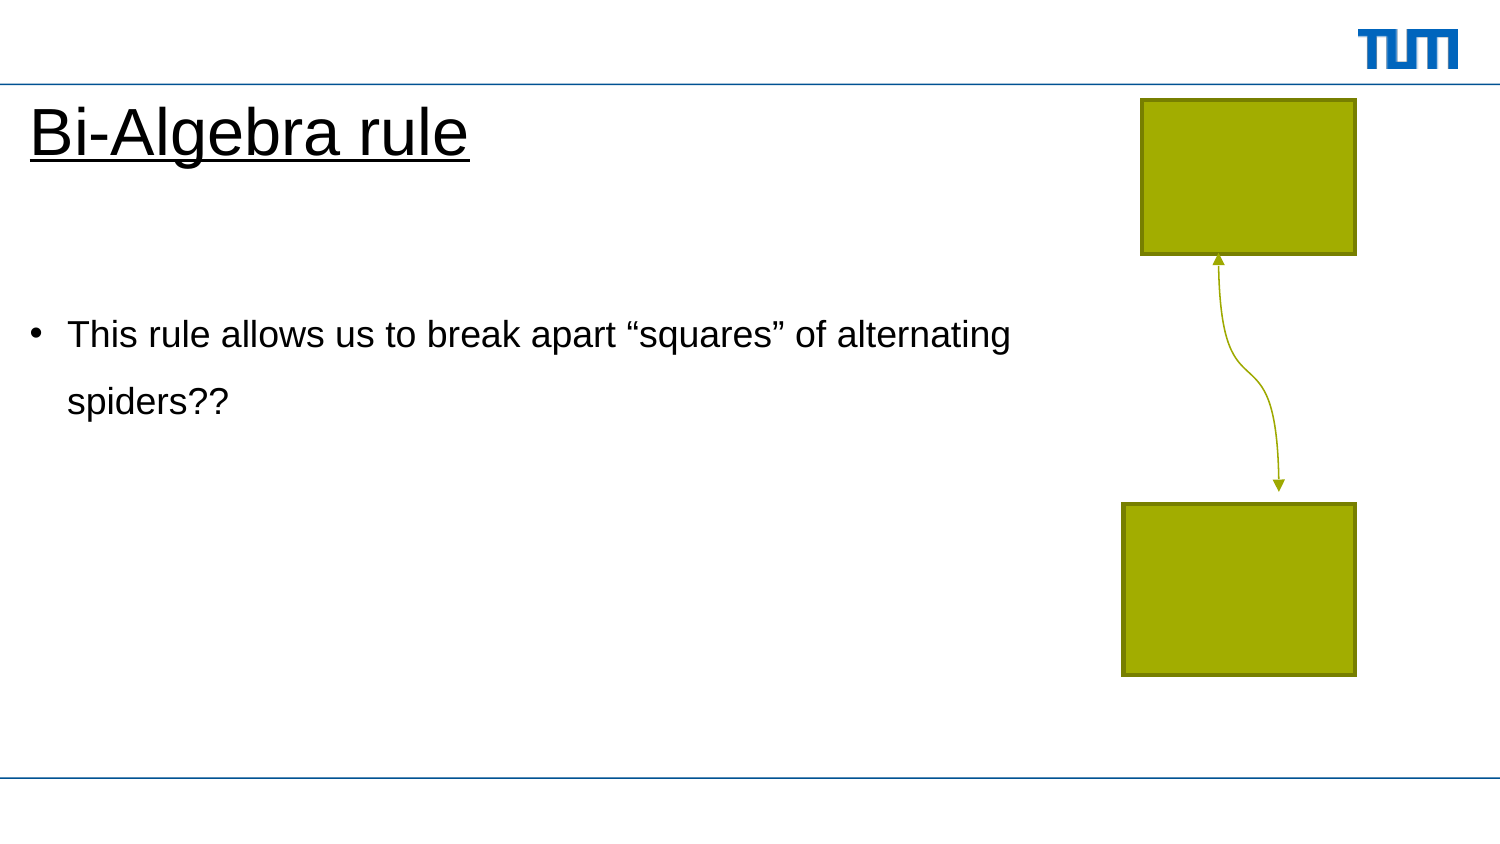

# Bi-Algebra rule

This rule allows us to break apart “squares” of alternating spiders??